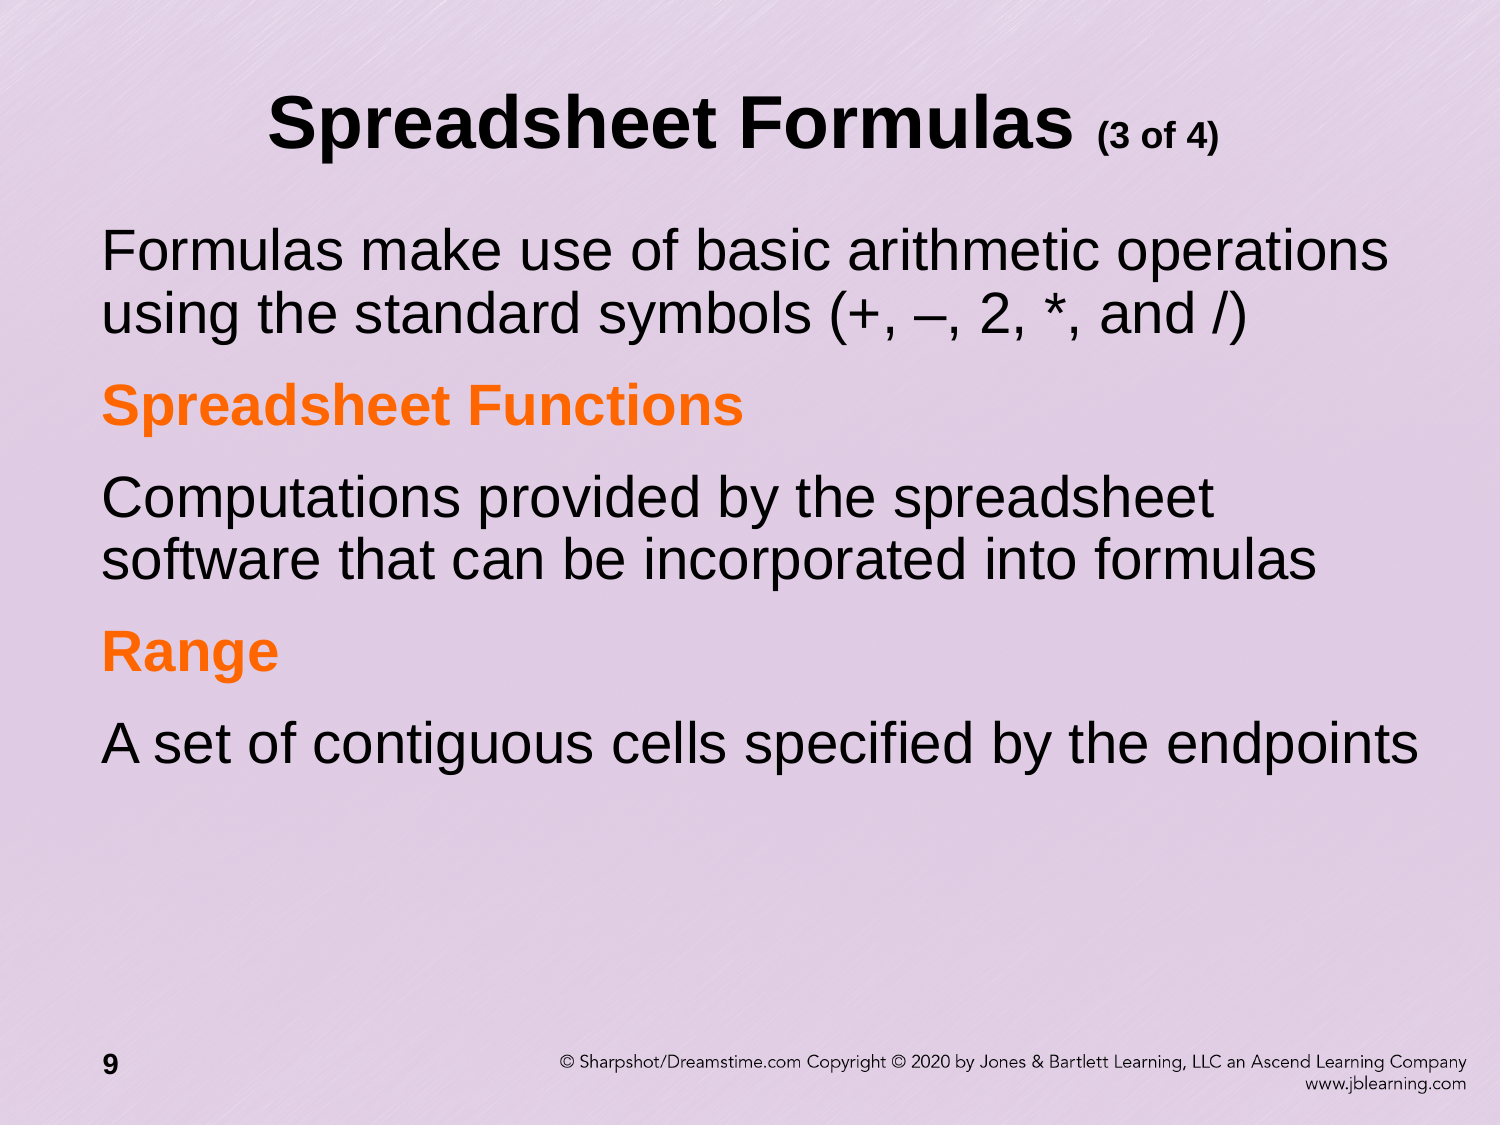

# Spreadsheet Formulas (3 of 4)
Formulas make use of basic arithmetic operations using the standard symbols (+, –, 2, *, and /)
Spreadsheet Functions
Computations provided by the spreadsheet software that can be incorporated into formulas
Range
A set of contiguous cells specified by the endpoints

9